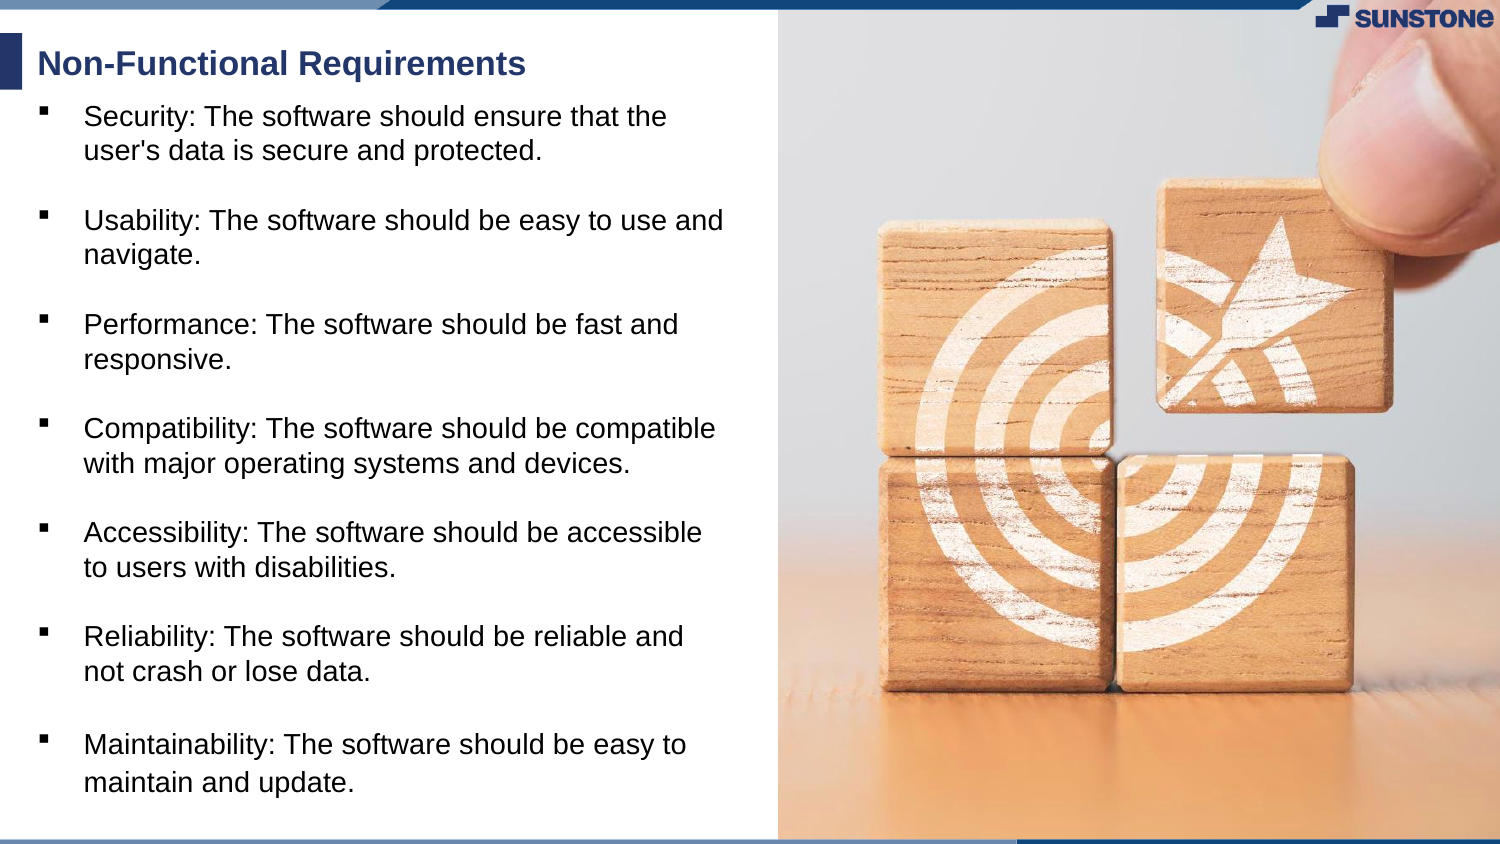

# Non-Functional Requirements
Security: The software should ensure that the user's data is secure and protected.

Usability: The software should be easy to use and navigate.

Performance: The software should be fast and responsive.

Compatibility: The software should be compatible with major operating systems and devices.

Accessibility: The software should be accessible to users with disabilities.

Reliability: The software should be reliable and not crash or lose data.

Maintainability: The software should be easy to maintain and update.